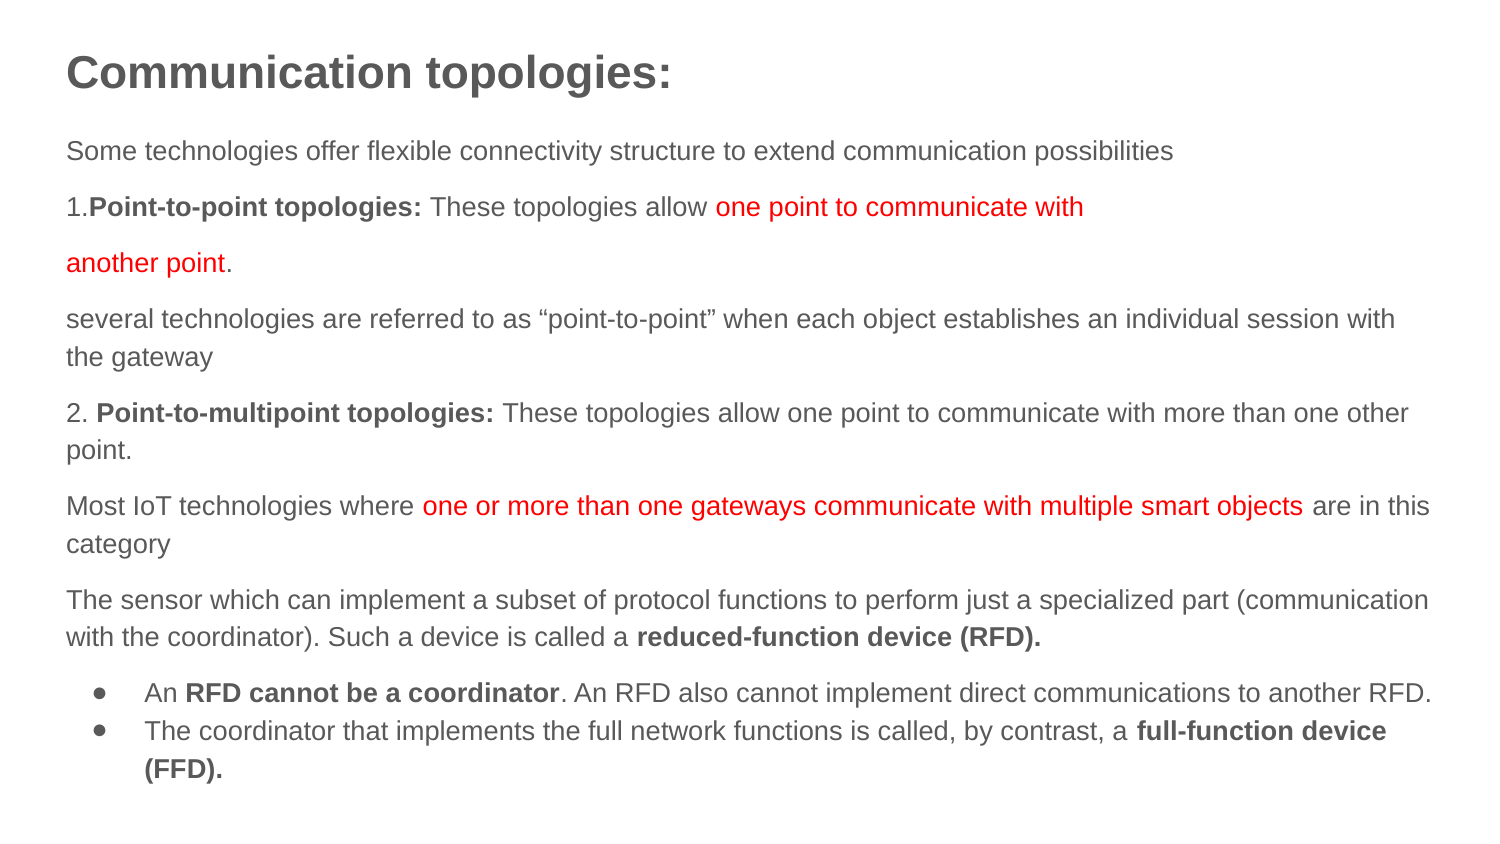

# Communication topologies:
Some technologies offer flexible connectivity structure to extend communication possibilities
1.Point-to-point topologies: These topologies allow one point to communicate with
another point.
several technologies are referred to as “point-to-point” when each object establishes an individual session with the gateway
2. Point-to-multipoint topologies: These topologies allow one point to communicate with more than one other point.
Most IoT technologies where one or more than one gateways communicate with multiple smart objects are in this category
The sensor which can implement a subset of protocol functions to perform just a specialized part (communication with the coordinator). Such a device is called a reduced-function device (RFD).
An RFD cannot be a coordinator. An RFD also cannot implement direct communications to another RFD.
The coordinator that implements the full network functions is called, by contrast, a full-function device (FFD).